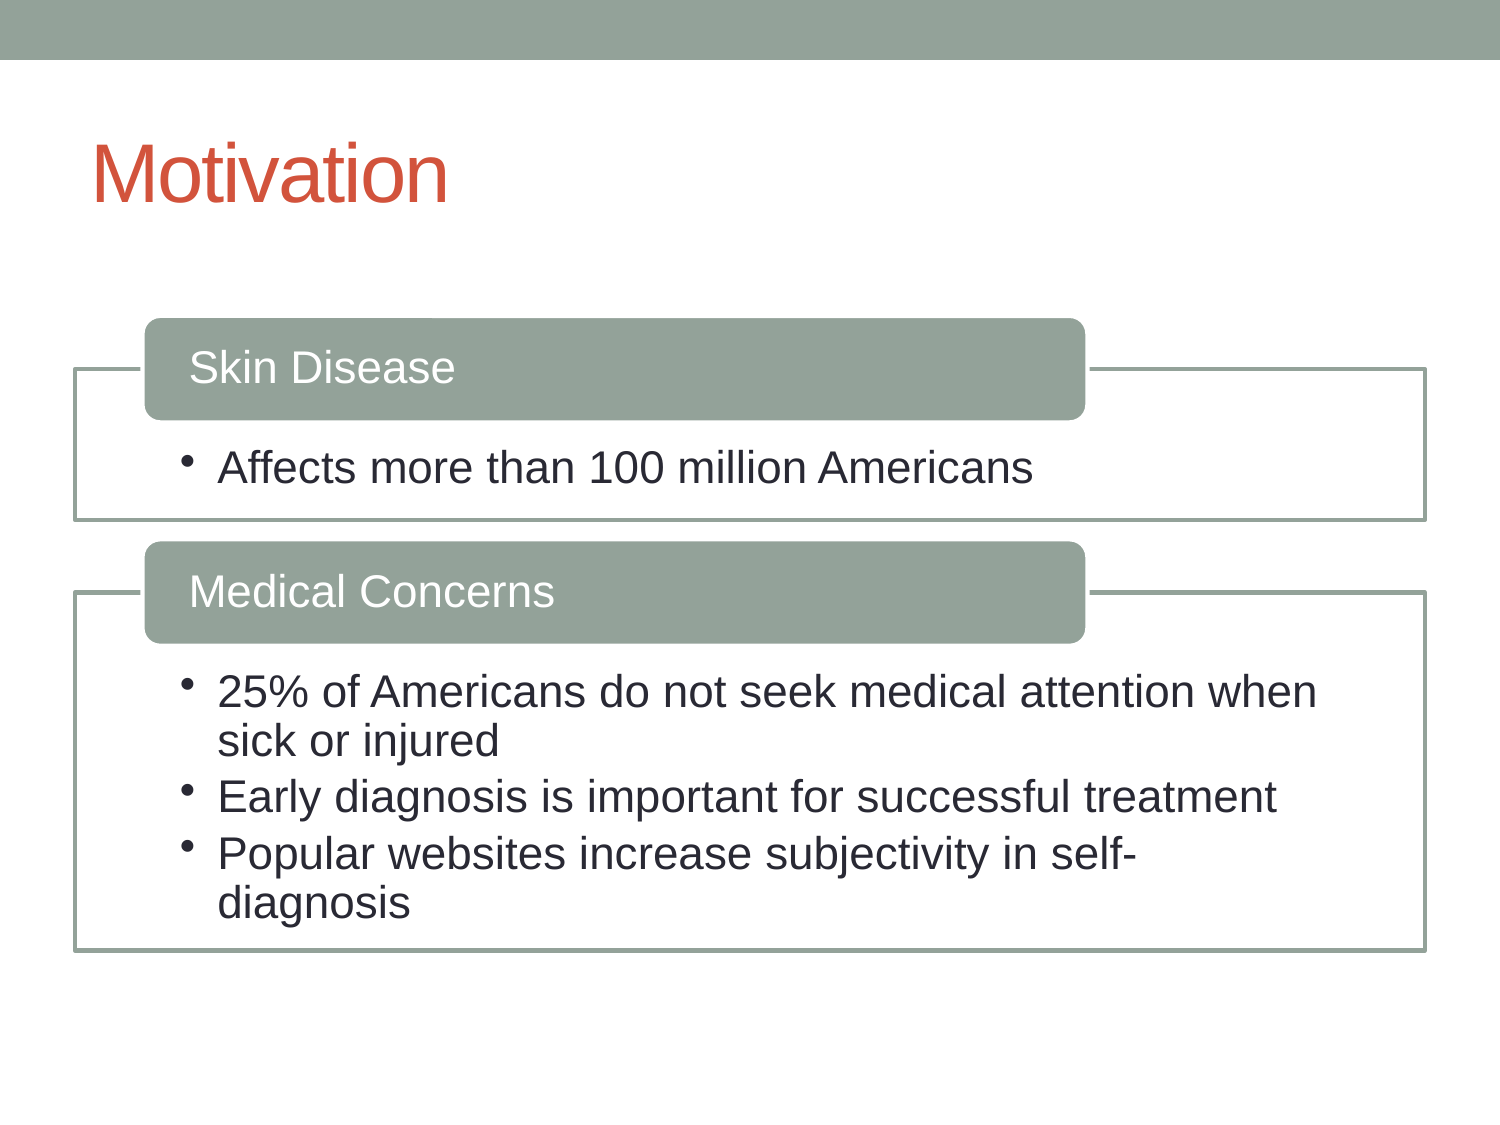

# Motivation
Affects more than 100 million Americans
Skin Disease
25% of Americans do not seek medical attention when sick or injured
Early diagnosis is important for successful treatment
Popular websites increase subjectivity in self-diagnosis
Medical Concerns